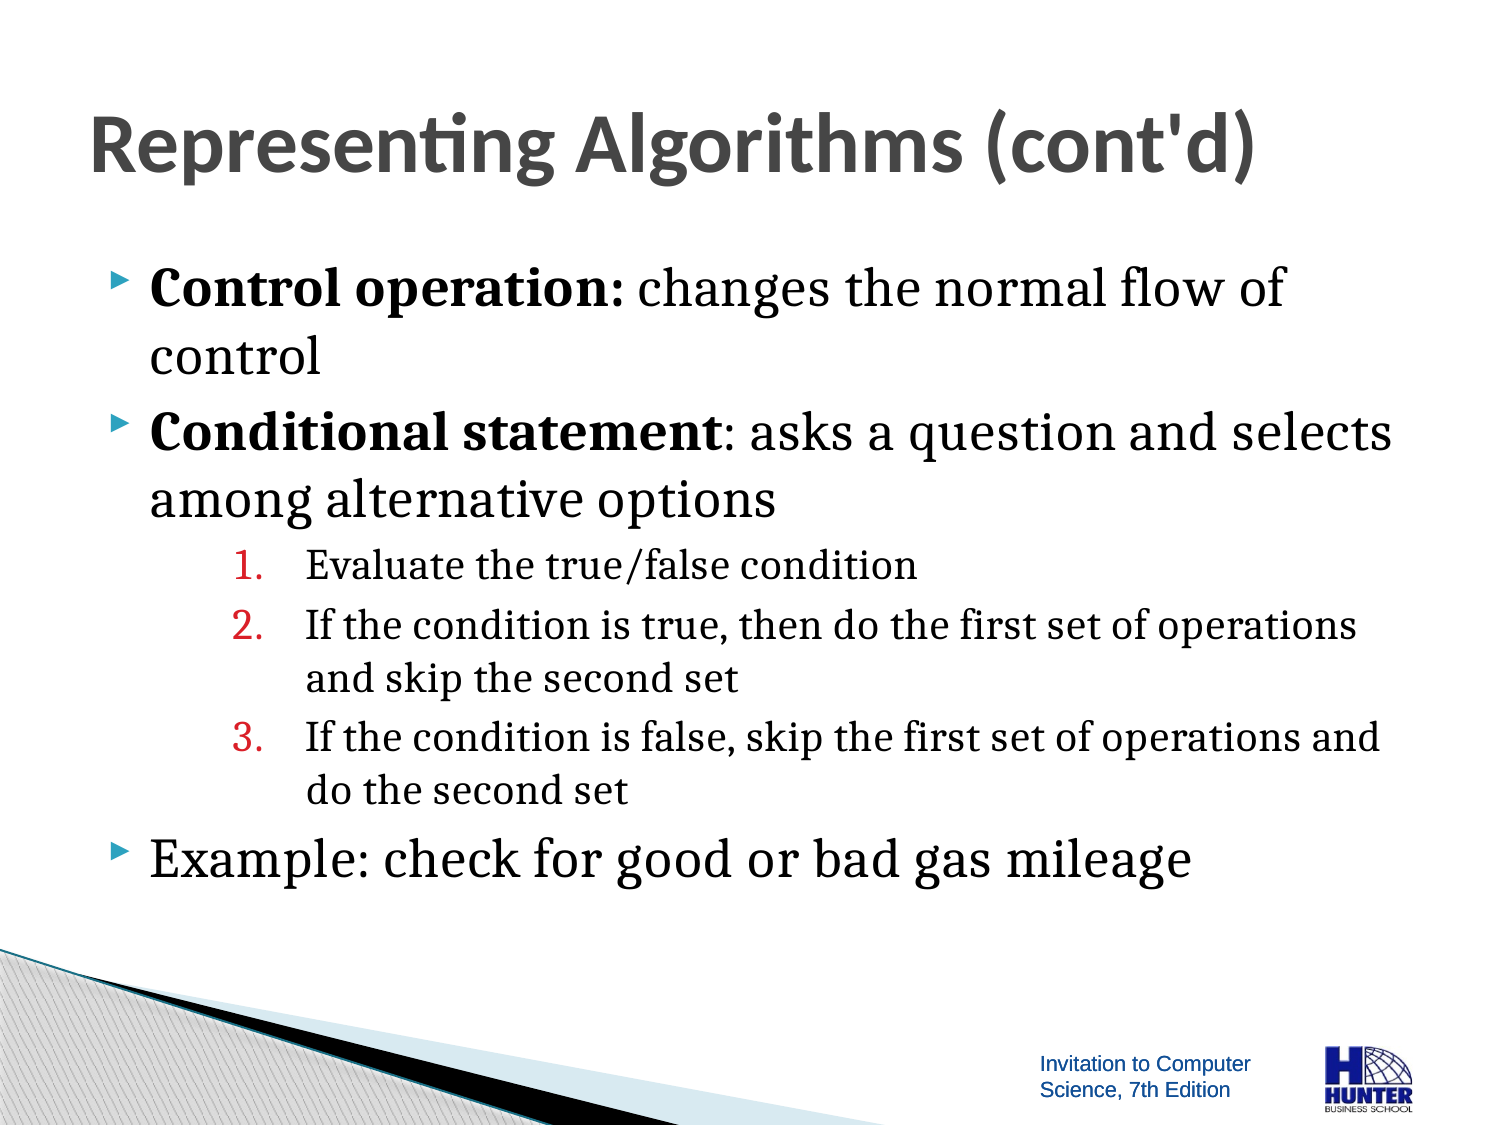

# Representing Algorithms (cont'd)
Control operation: changes the normal flow of control
Conditional statement: asks a question and selects among alternative options
Evaluate the true/false condition
If the condition is true, then do the first set of operations and skip the second set
If the condition is false, skip the first set of operations and do the second set
Example: check for good or bad gas mileage